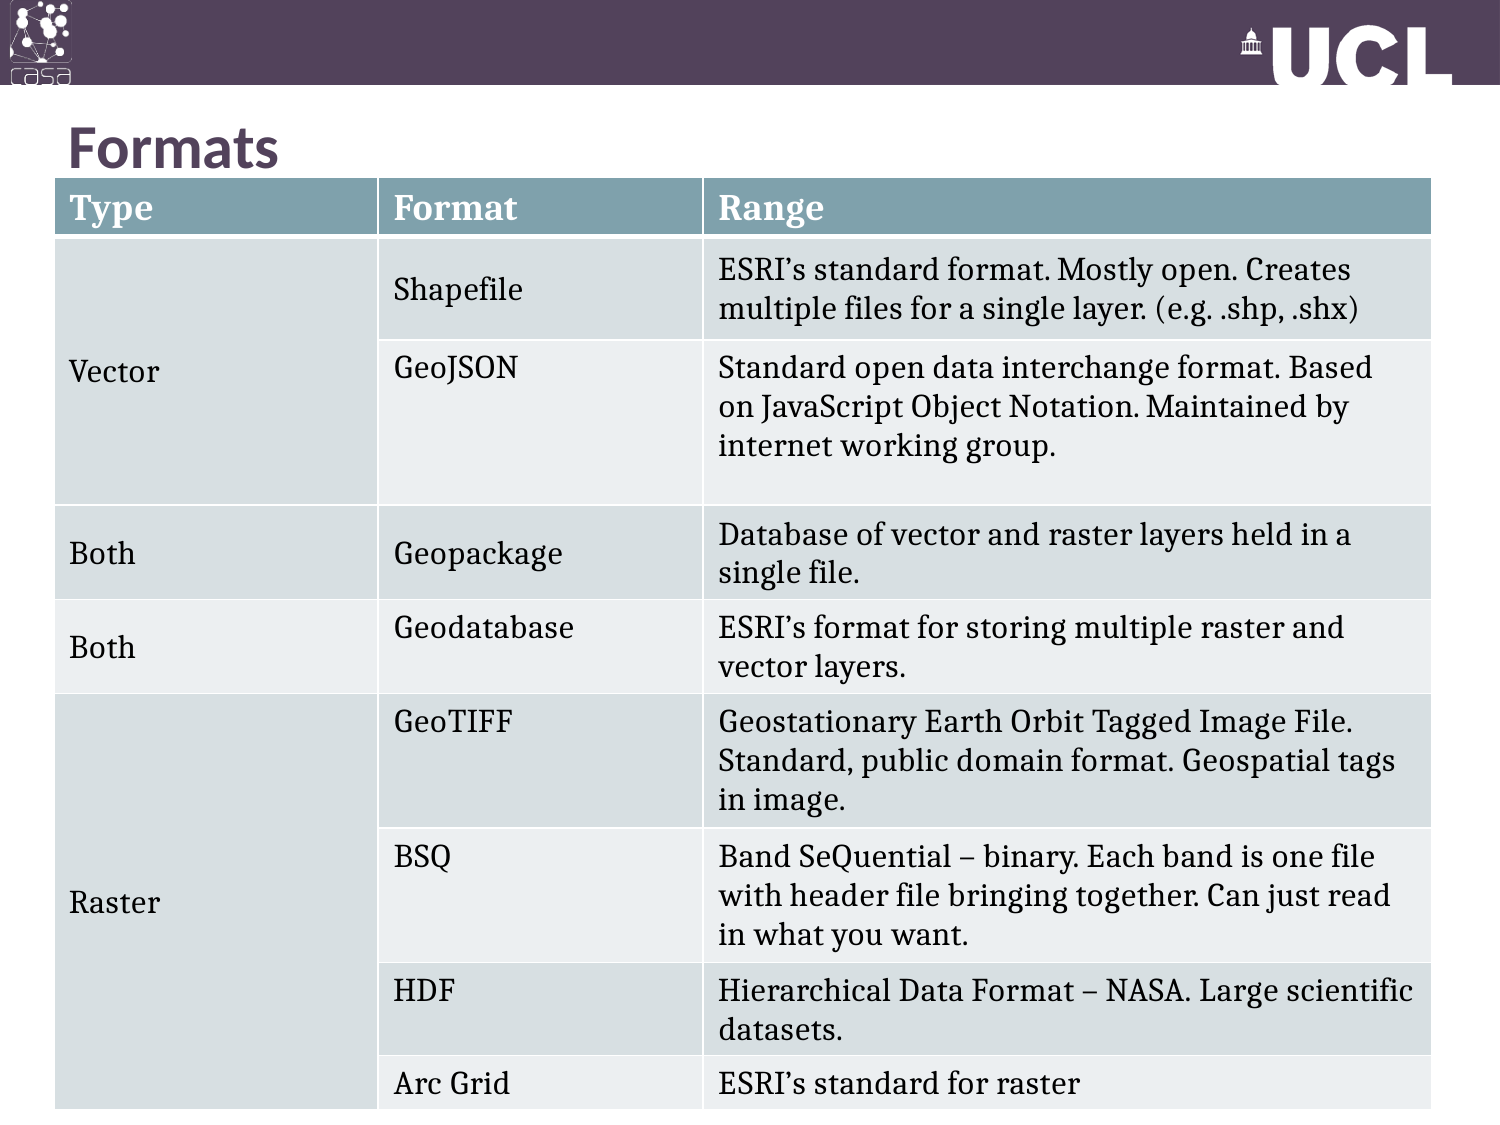

# Formats
| Type | Format | Range |
| --- | --- | --- |
| Vector | Shapefile | ESRI’s standard format. Mostly open. Creates multiple files for a single layer. (e.g. .shp, .shx) |
|  | GeoJSON | Standard open data interchange format. Based on JavaScript Object Notation. Maintained by internet working group. |
| Both | Geopackage | Database of vector and raster layers held in a single file. |
| Both | Geodatabase | ESRI’s format for storing multiple raster and vector layers. |
| Raster | GeoTIFF | Geostationary Earth Orbit Tagged Image File. Standard, public domain format. Geospatial tags in image. |
|  | BSQ | Band SeQuential – binary. Each band is one file with header file bringing together. Can just read in what you want. |
|  | HDF | Hierarchical Data Format – NASA. Large scientific datasets. |
|  | Arc Grid | ESRI’s standard for raster |